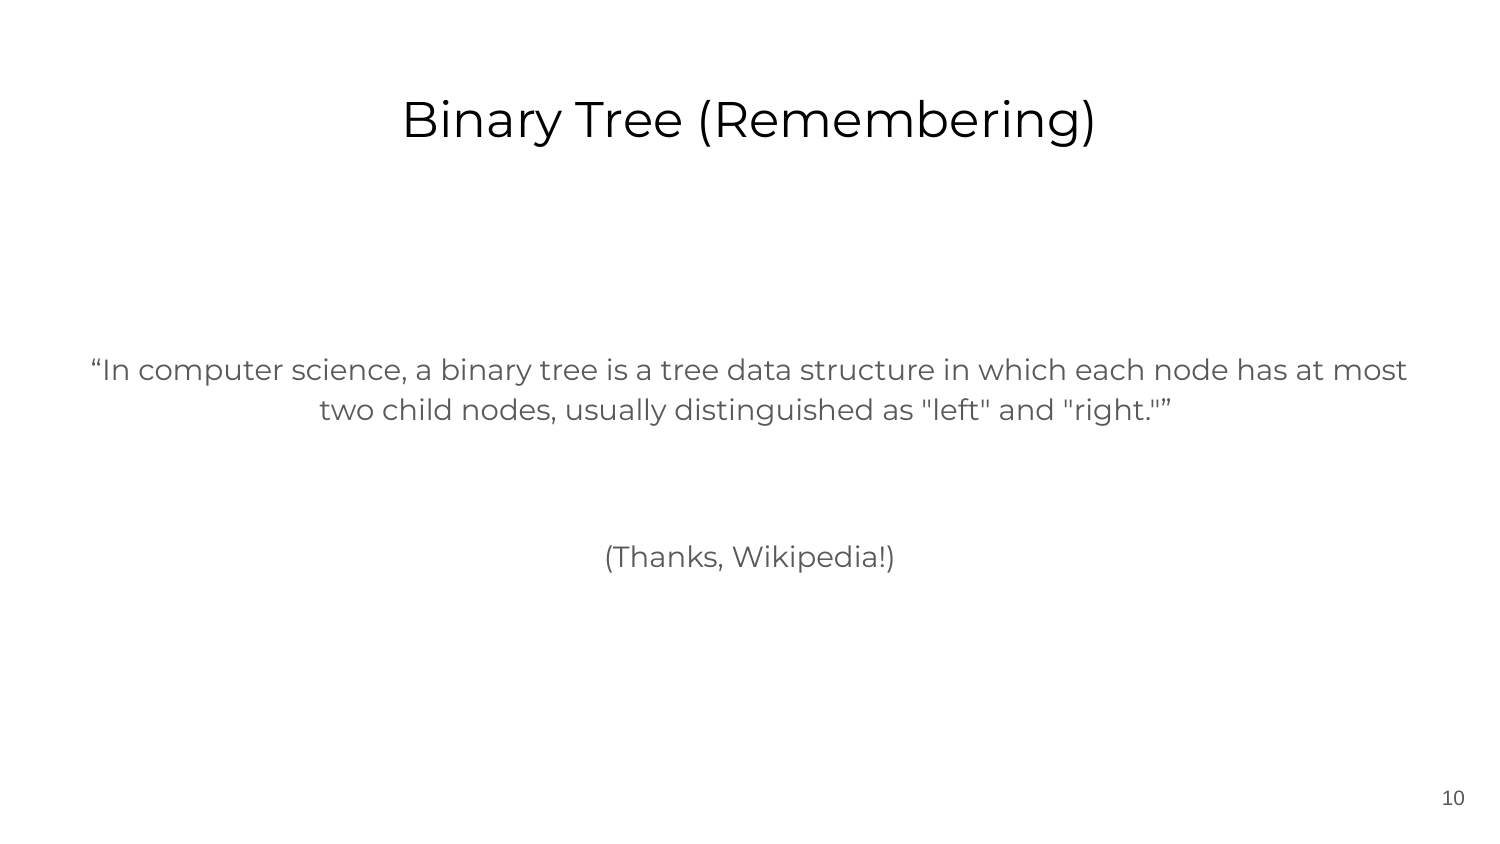

# Binary Tree (Remembering)

“In computer science, a binary tree is a tree data structure in which each node has at most two child nodes, usually distinguished as "left" and "right."”

(Thanks, Wikipedia!)
10